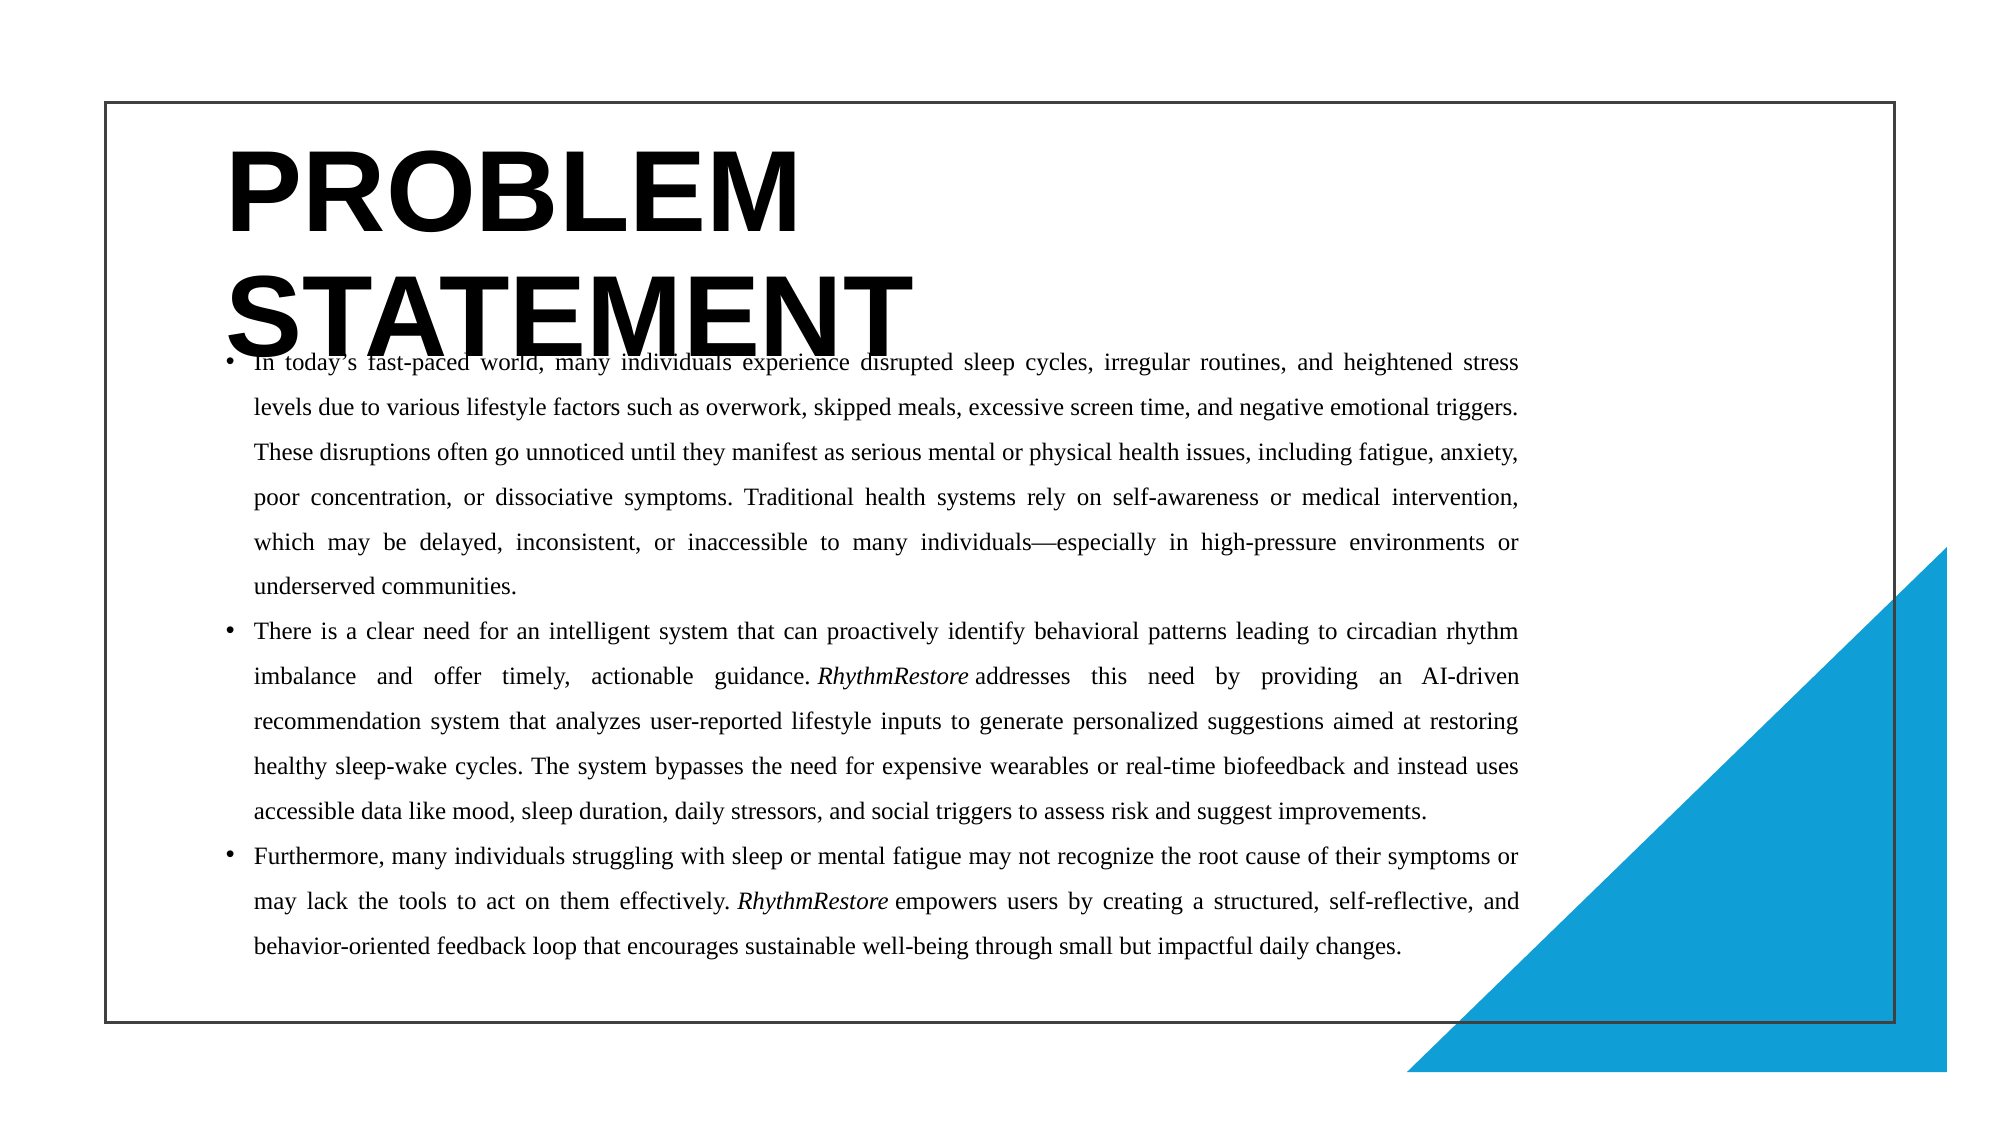

# PROBLEM STATEMENT
In today’s fast-paced world, many individuals experience disrupted sleep cycles, irregular routines, and heightened stress levels due to various lifestyle factors such as overwork, skipped meals, excessive screen time, and negative emotional triggers. These disruptions often go unnoticed until they manifest as serious mental or physical health issues, including fatigue, anxiety, poor concentration, or dissociative symptoms. Traditional health systems rely on self-awareness or medical intervention, which may be delayed, inconsistent, or inaccessible to many individuals—especially in high-pressure environments or underserved communities.
There is a clear need for an intelligent system that can proactively identify behavioral patterns leading to circadian rhythm imbalance and offer timely, actionable guidance. RhythmRestore addresses this need by providing an AI-driven recommendation system that analyzes user-reported lifestyle inputs to generate personalized suggestions aimed at restoring healthy sleep-wake cycles. The system bypasses the need for expensive wearables or real-time biofeedback and instead uses accessible data like mood, sleep duration, daily stressors, and social triggers to assess risk and suggest improvements.
Furthermore, many individuals struggling with sleep or mental fatigue may not recognize the root cause of their symptoms or may lack the tools to act on them effectively. RhythmRestore empowers users by creating a structured, self-reflective, and behavior-oriented feedback loop that encourages sustainable well-being through small but impactful daily changes.